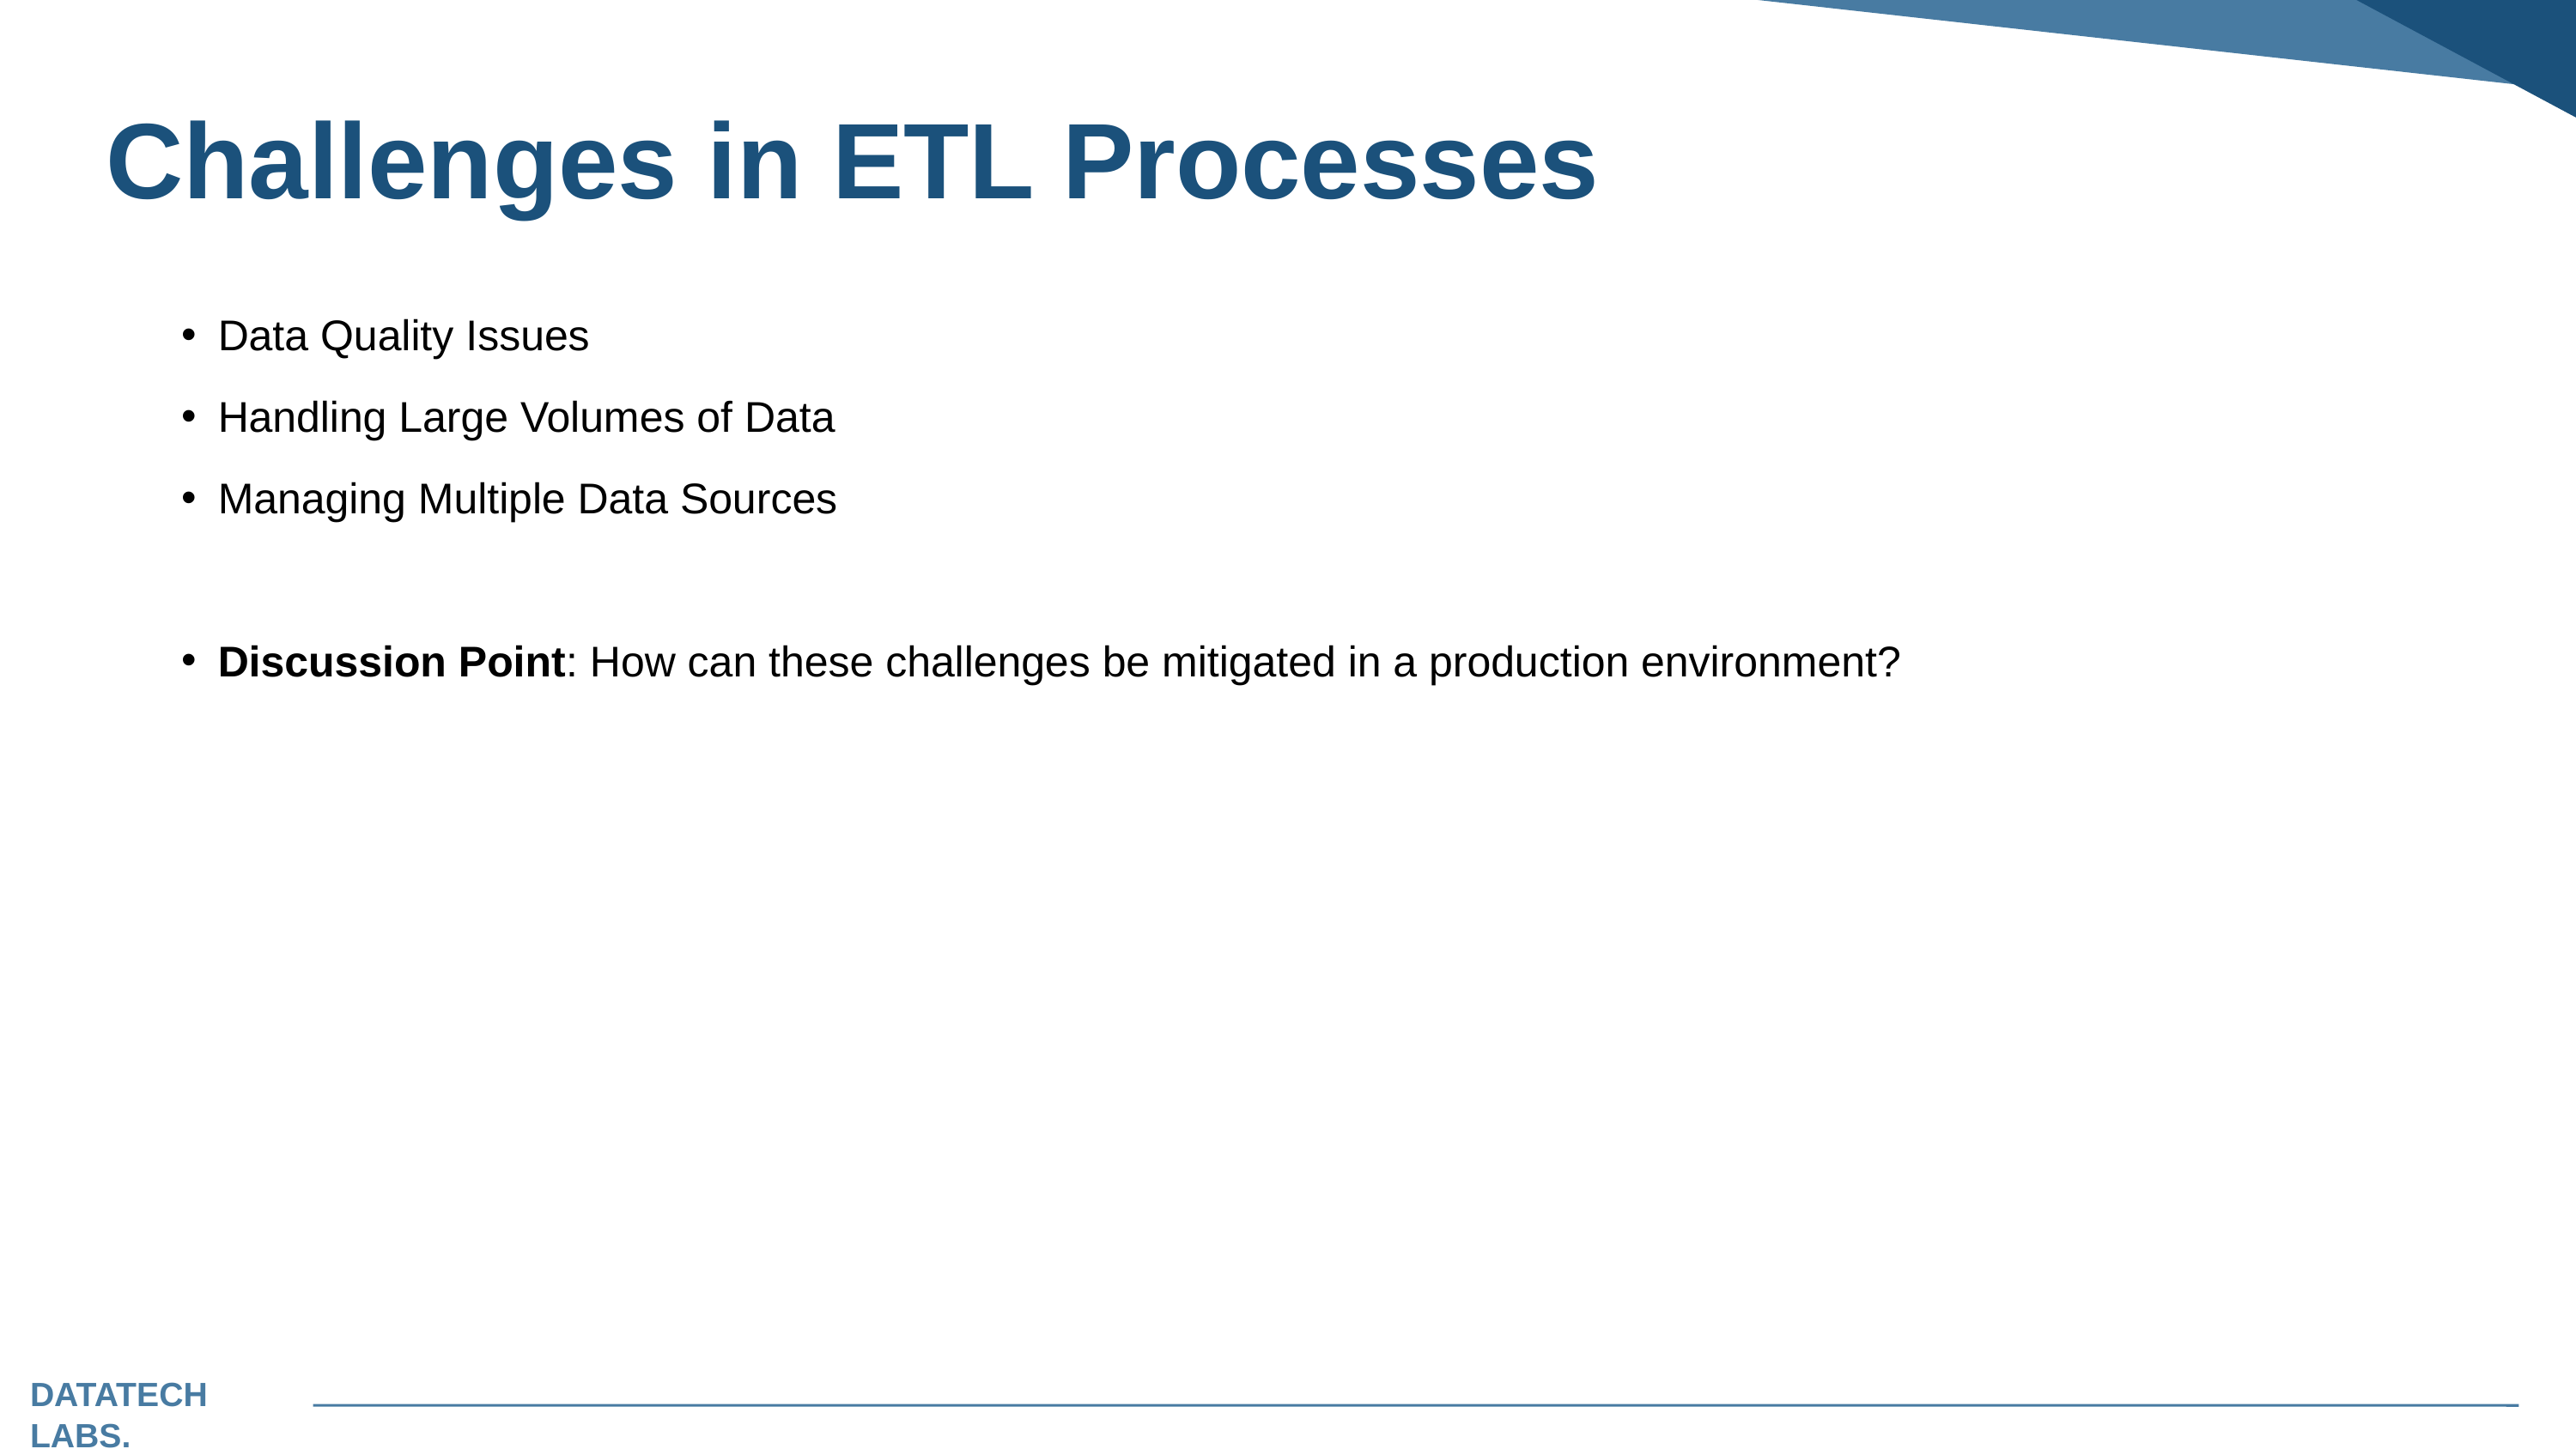

Challenges in ETL Processes
Data Quality Issues
Handling Large Volumes of Data
Managing Multiple Data Sources

Discussion Point: How can these challenges be mitigated in a production environment?
DATATECH LABS.